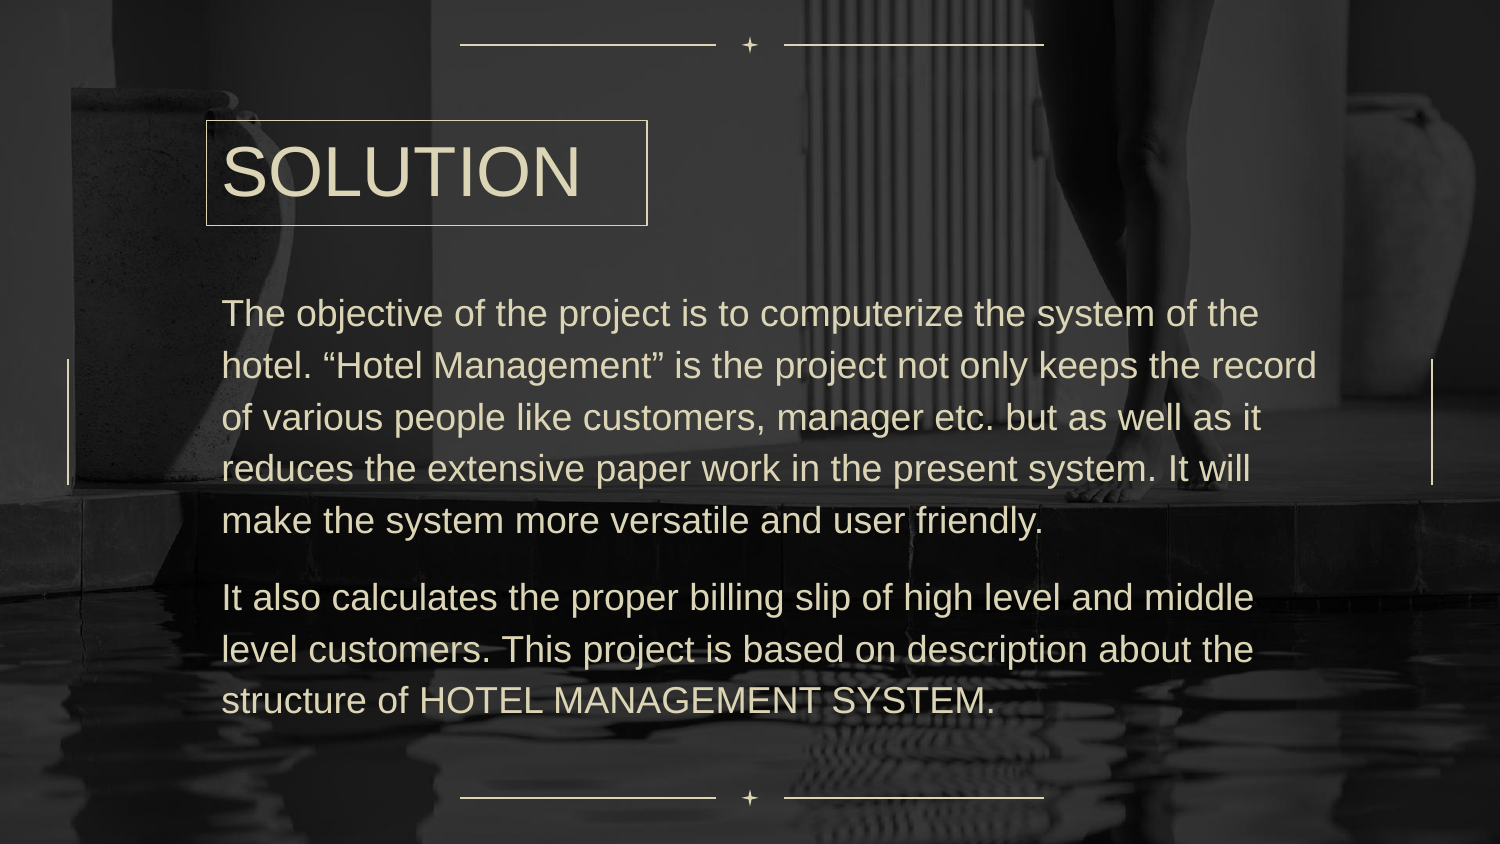

SOLUTION
The objective of the project is to computerize the system of the hotel. “Hotel Management” is the project not only keeps the record of various people like customers, manager etc. but as well as it reduces the extensive paper work in the present system. It will make the system more versatile and user friendly.
It also calculates the proper billing slip of high level and middle level customers. This project is based on description about the structure of HOTEL MANAGEMENT SYSTEM.